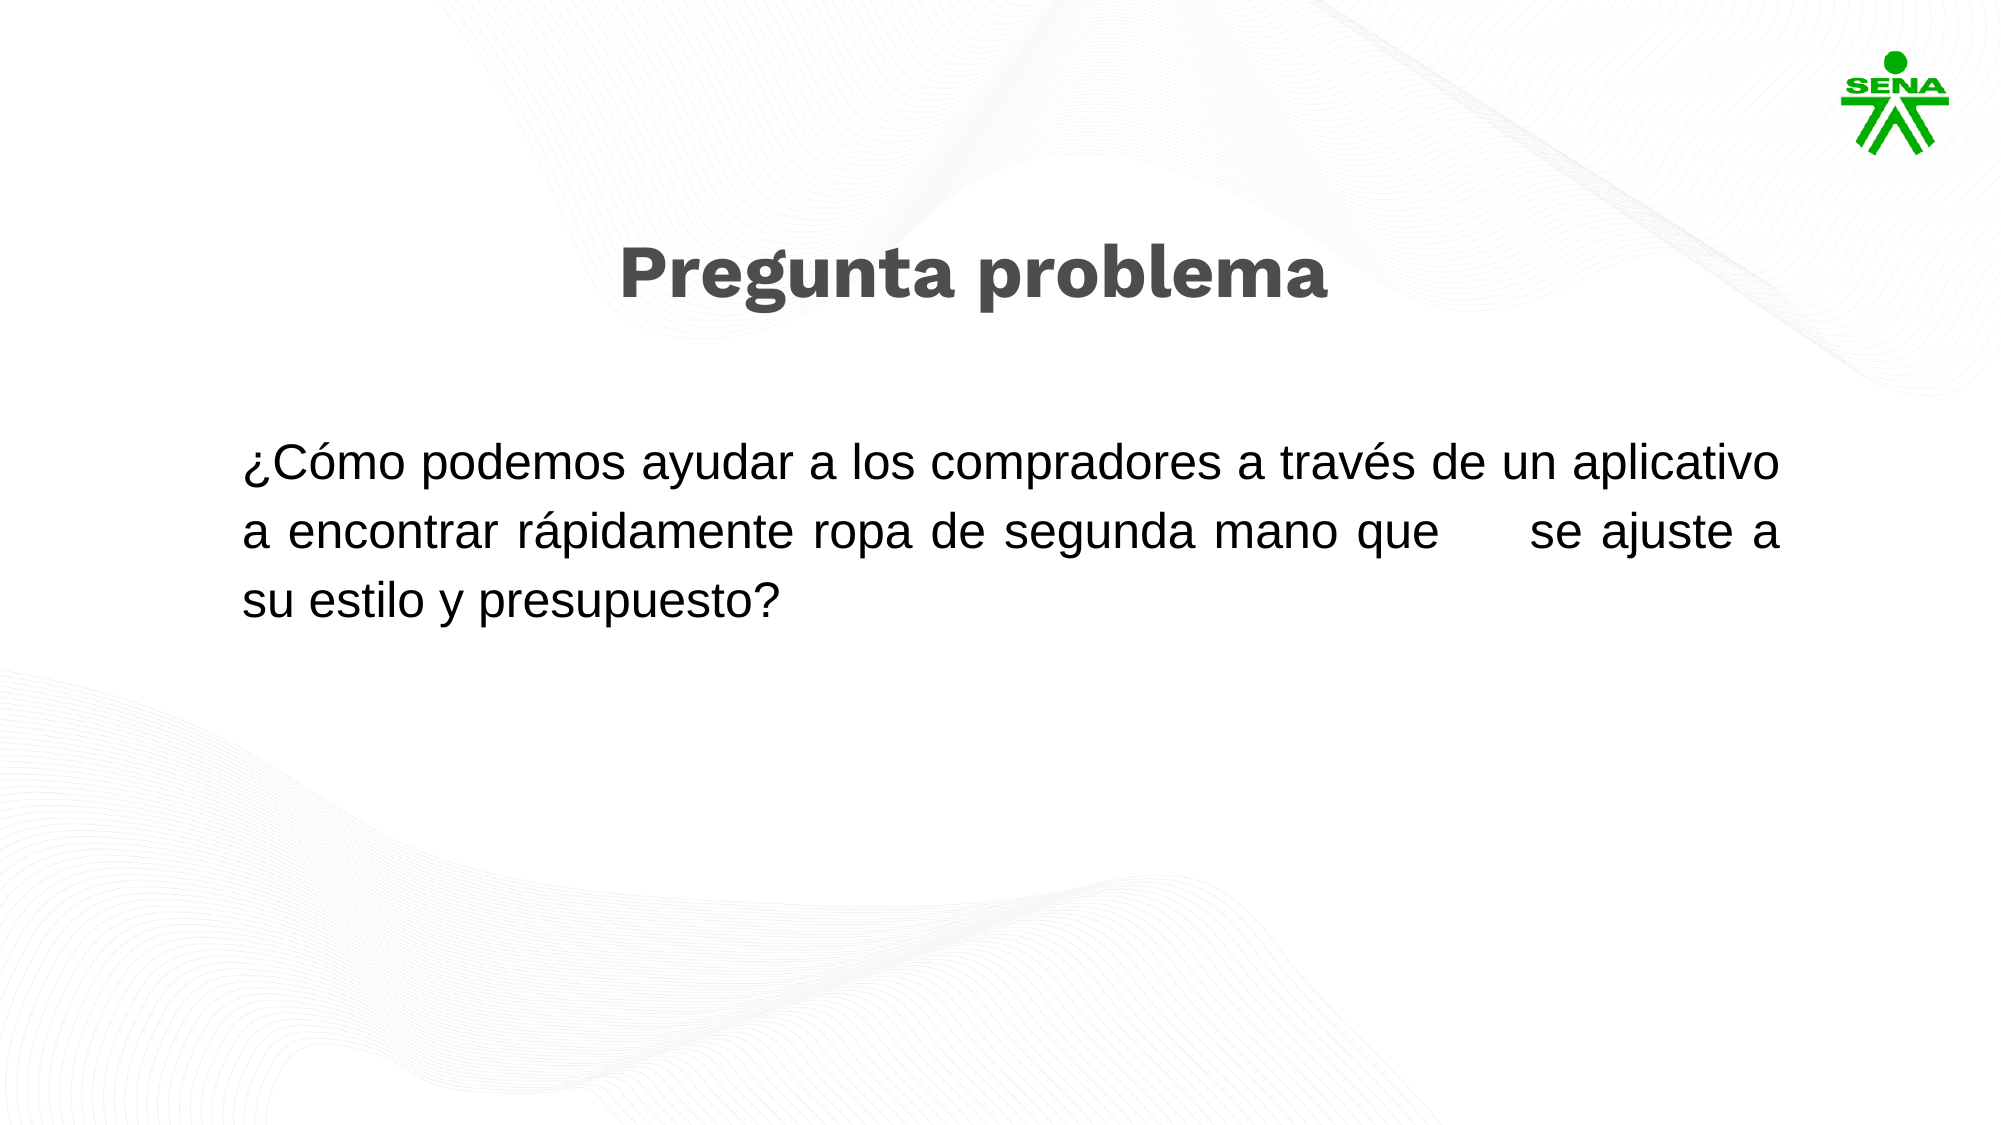

Pregunta problema
¿Cómo podemos ayudar a los compradores a través de un aplicativo a encontrar rápidamente ropa de segunda mano que     se ajuste a su estilo y presupuesto?